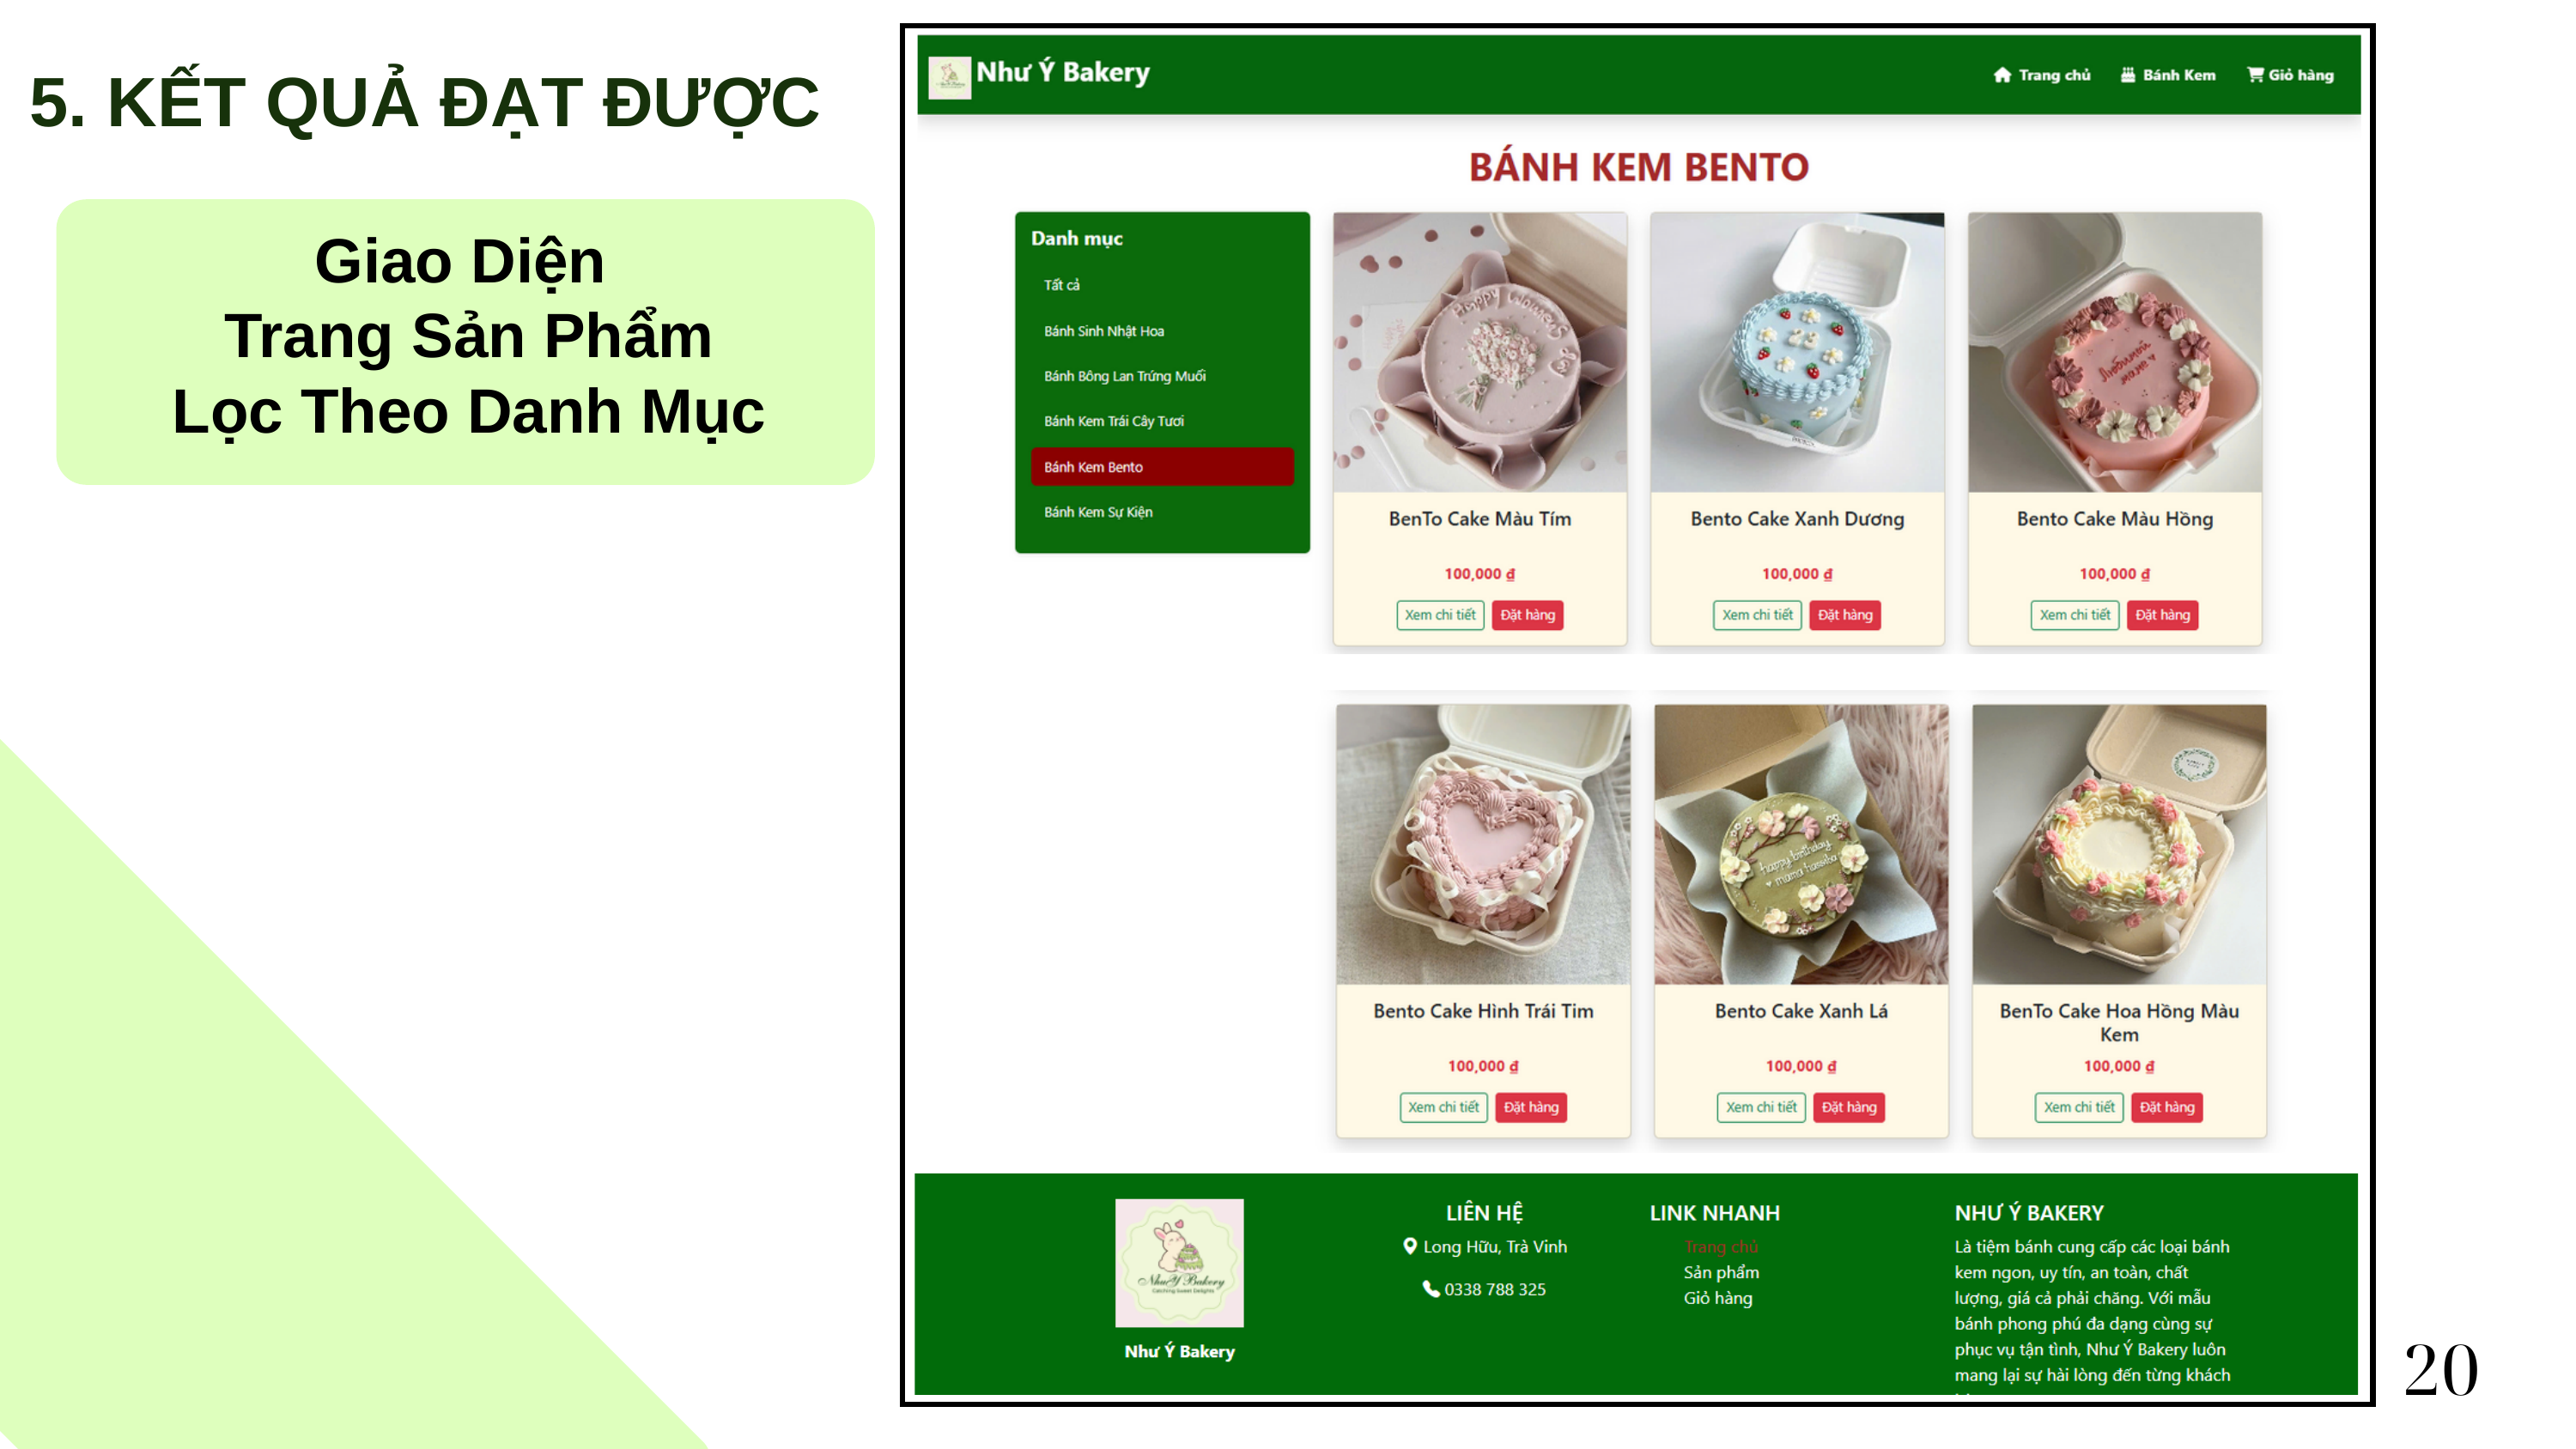

5. KẾT QUẢ ĐẠT ĐƯỢC
Giao Diện
Trang Sản Phẩm
Lọc Theo Danh Mục

20